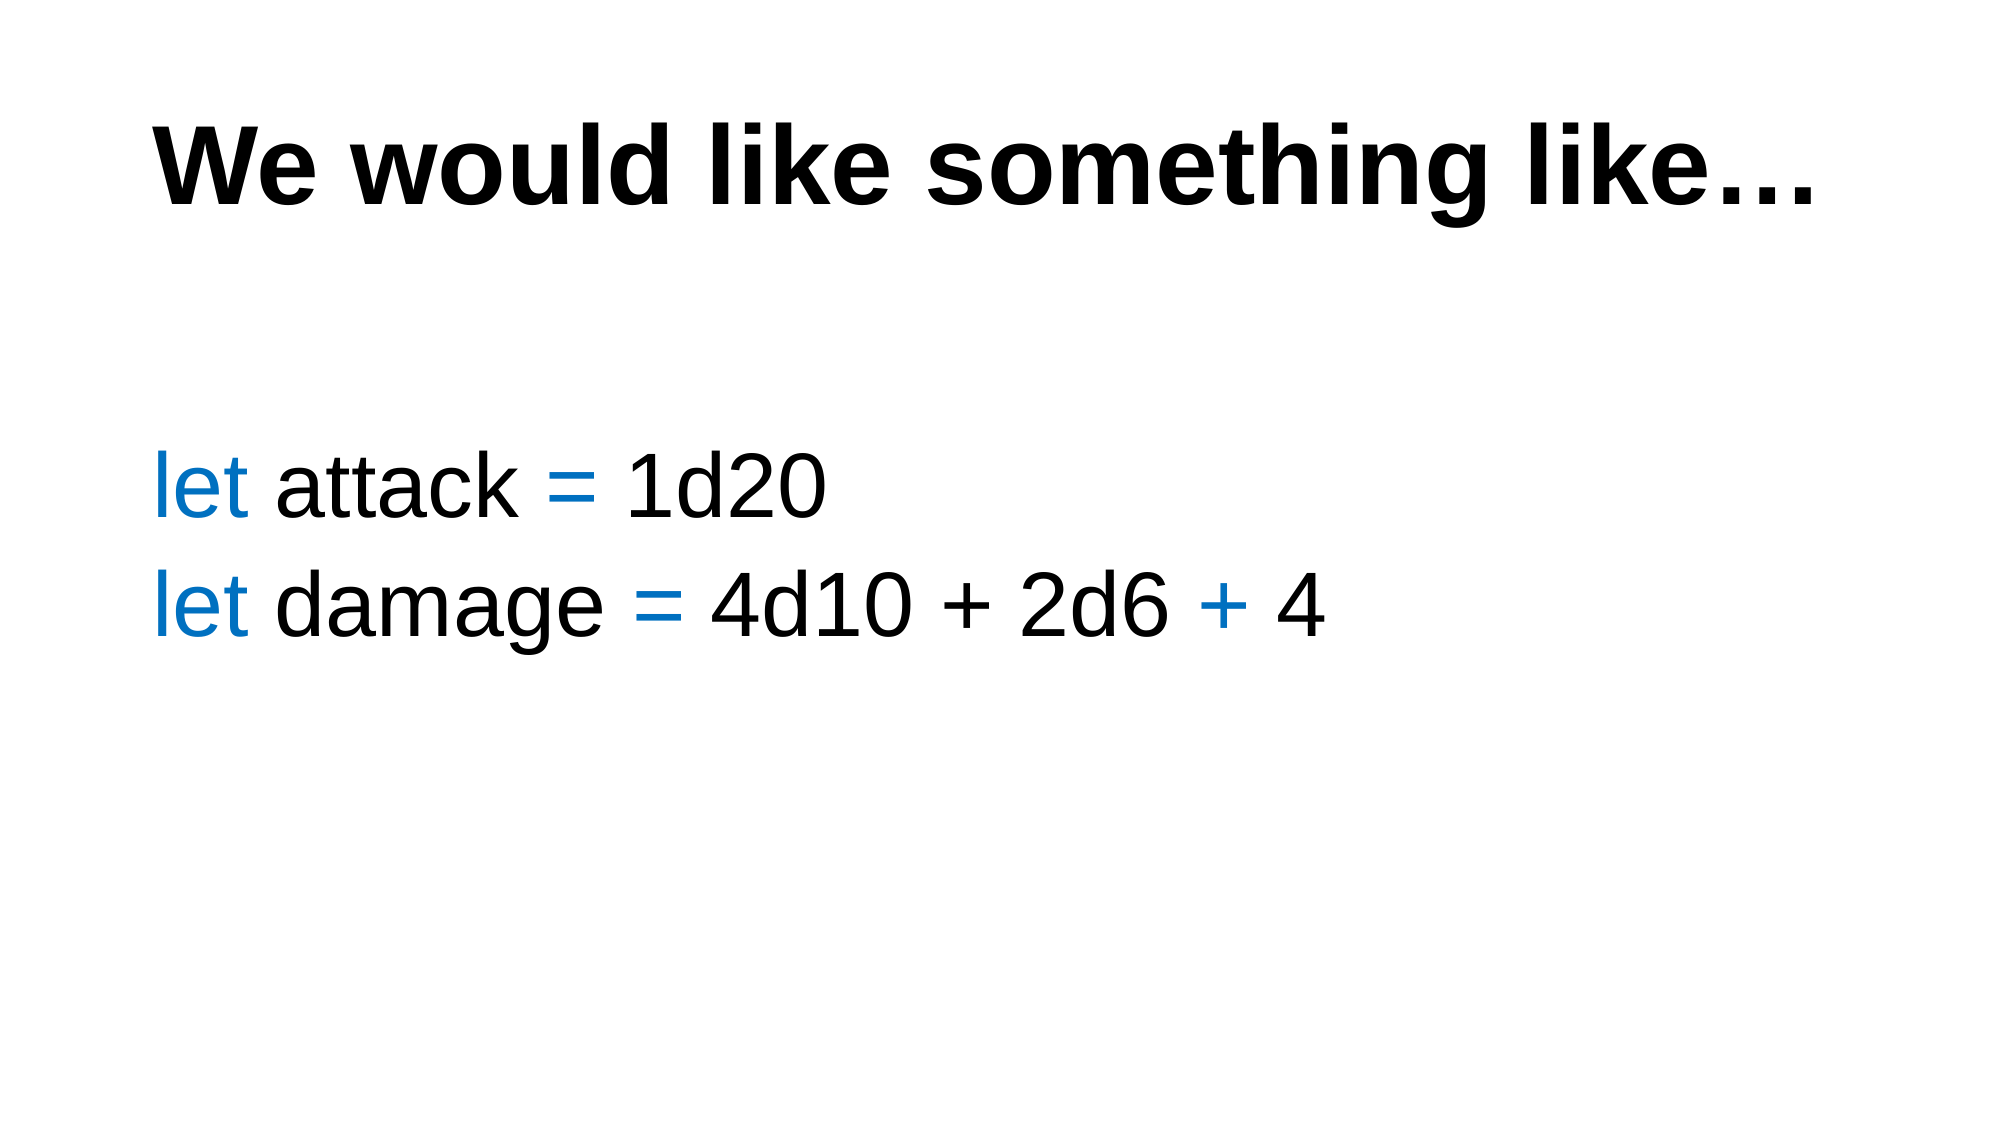

# We would like something like…

let attack = 1d20
let damage = 4d10 + 2d6 + 4